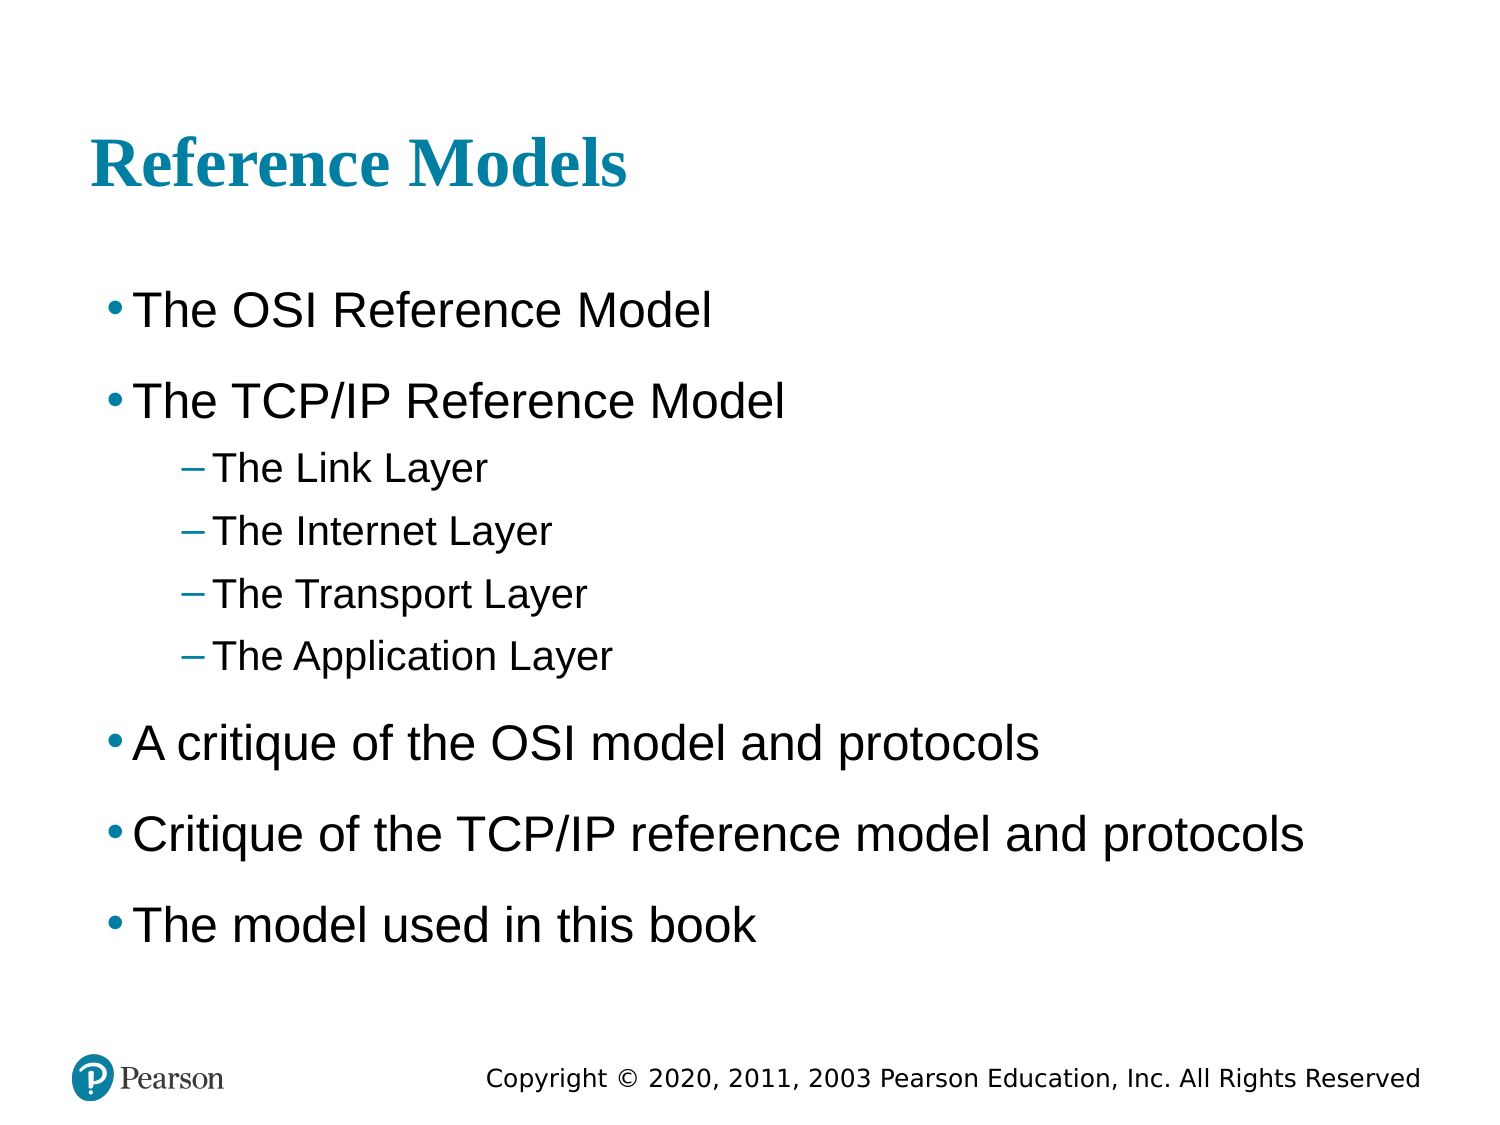

# Reference Models
The OSI Reference Model
The TCP/IP Reference Model
The Link Layer
The Internet Layer
The Transport Layer
The Application Layer
A critique of the OSI model and protocols
Critique of the TCP/IP reference model and protocols
The model used in this book